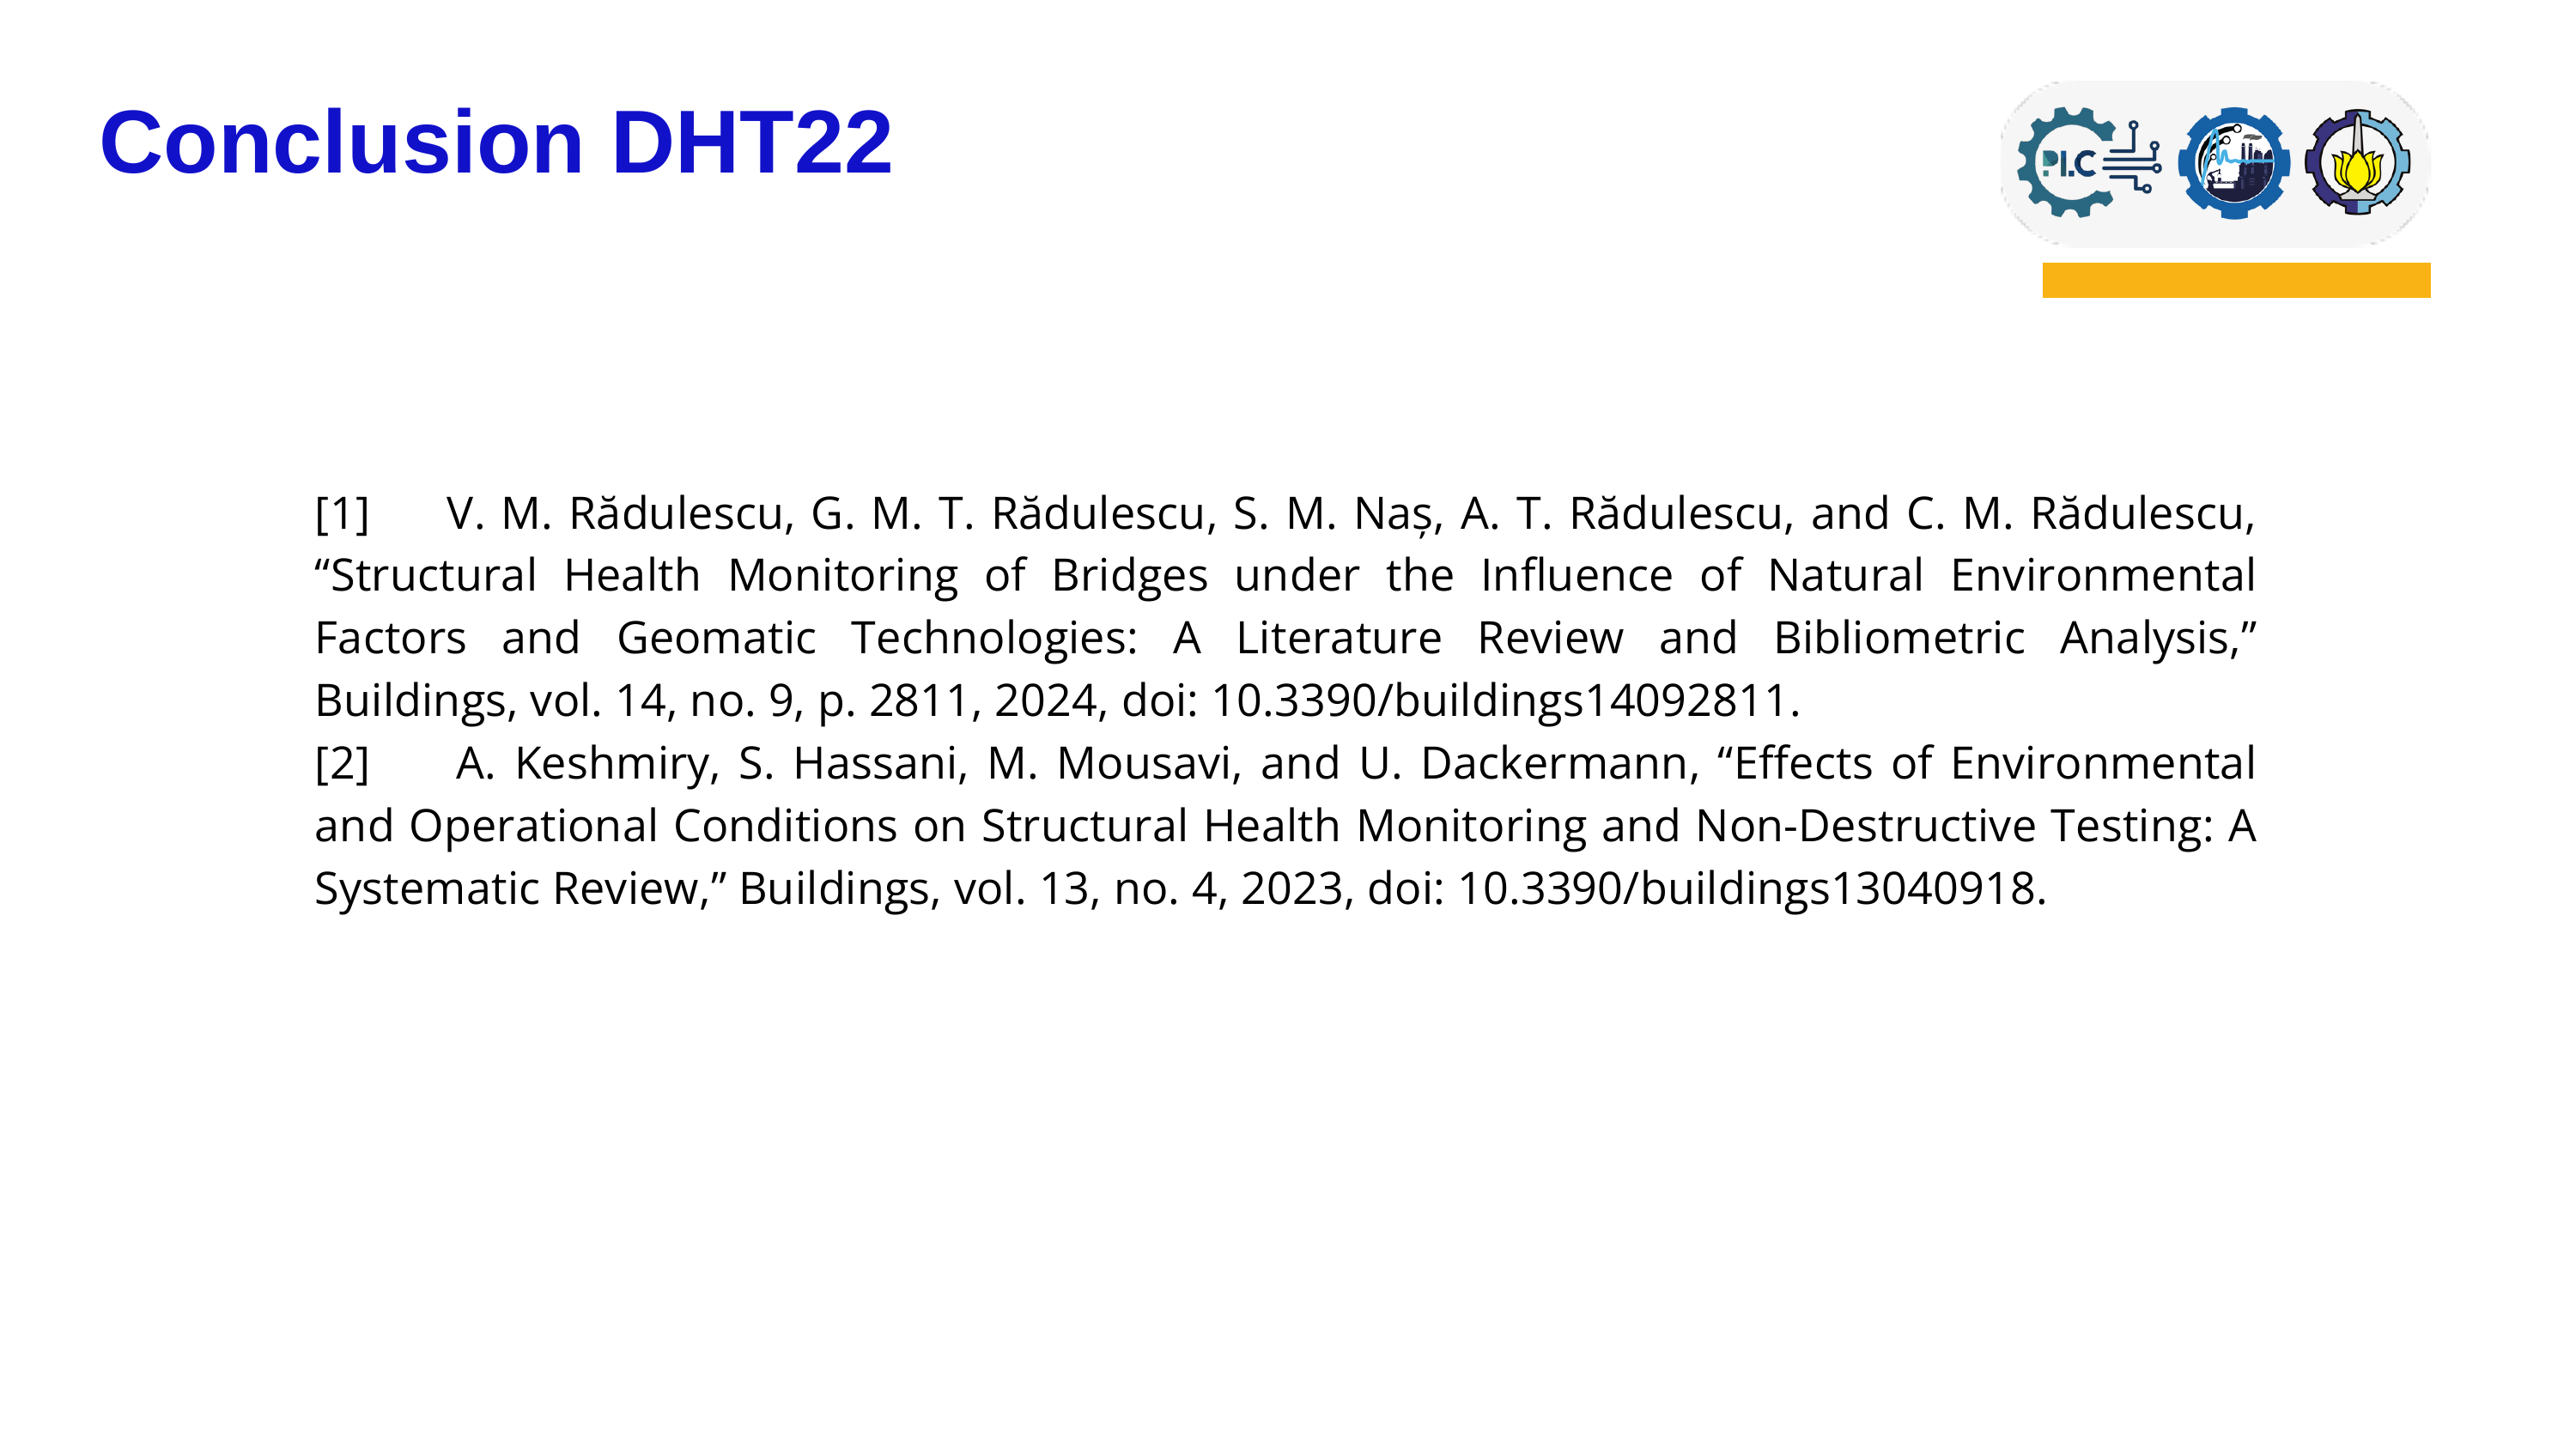

Conclusion DHT22

[1]     V. M. Rădulescu, G. M. T. Rădulescu, S. M. Naș, A. T. Rădulescu, and C. M. Rădulescu, “Structural Health Monitoring of Bridges under the Influence of Natural Environmental Factors and Geomatic Technologies: A Literature Review and Bibliometric Analysis,” Buildings, vol. 14, no. 9, p. 2811, 2024, doi: 10.3390/buildings14092811.
[2]     A. Keshmiry, S. Hassani, M. Mousavi, and U. Dackermann, “Effects of Environmental and Operational Conditions on Structural Health Monitoring and Non-Destructive Testing: A Systematic Review,” Buildings, vol. 13, no. 4, 2023, doi: 10.3390/buildings13040918.